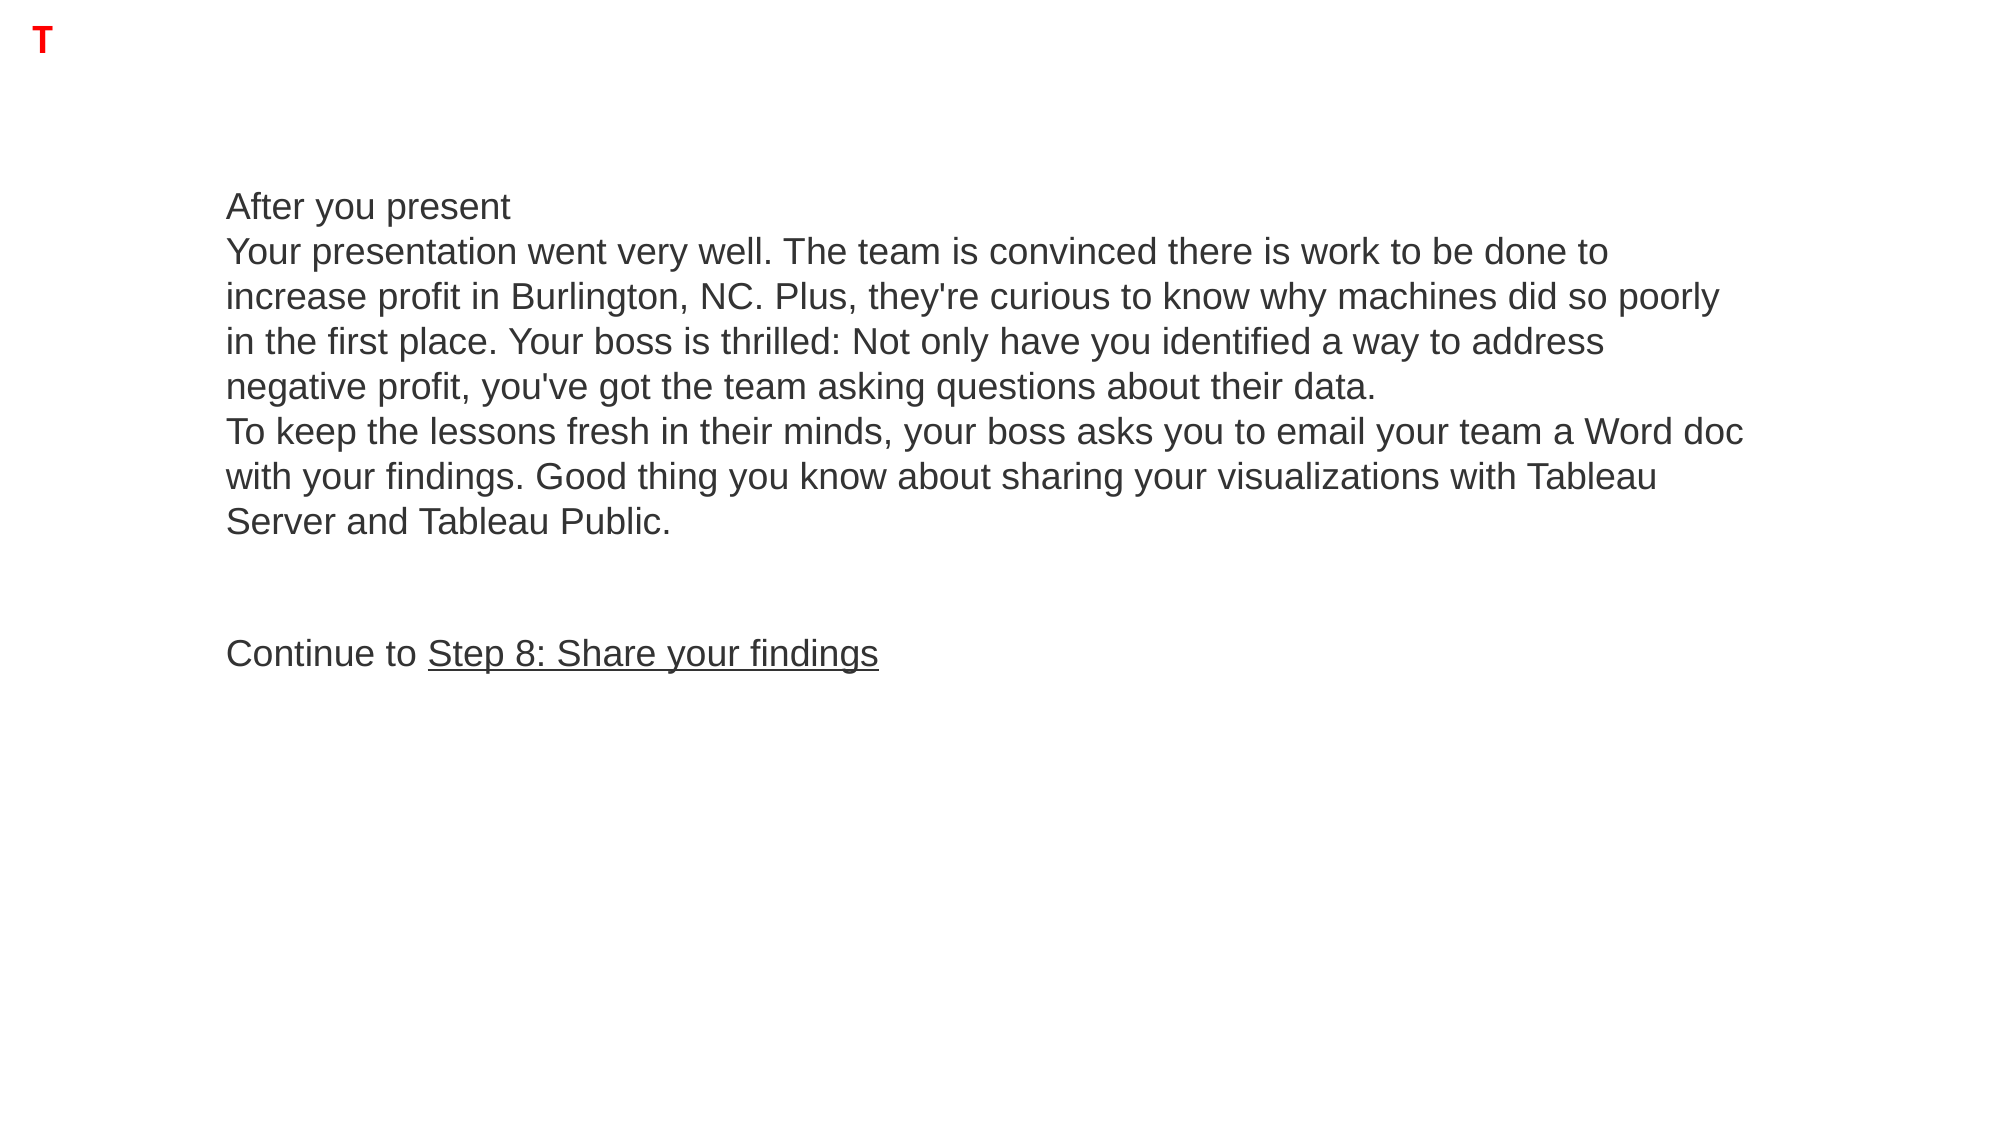

T
After you present
Your presentation went very well. The team is convinced there is work to be done to increase profit in Burlington, NC. Plus, they're curious to know why machines did so poorly in the first place. Your boss is thrilled: Not only have you identified a way to address negative profit, you've got the team asking questions about their data.
To keep the lessons fresh in their minds, your boss asks you to email your team a Word doc with your findings. Good thing you know about sharing your visualizations with Tableau Server and Tableau Public.
Continue to Step 8: Share your findings